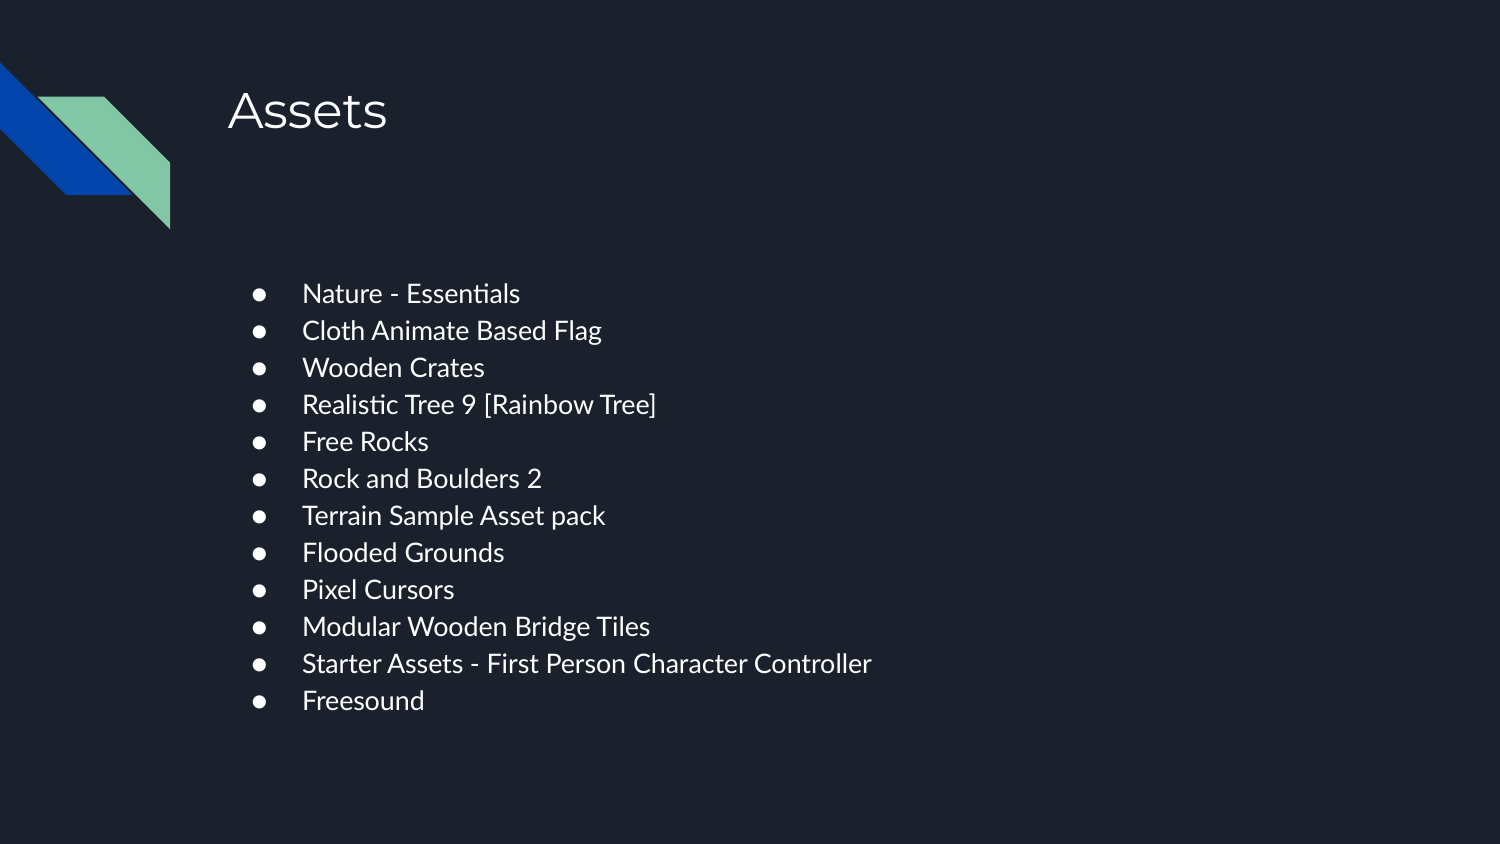

# Assets
Nature - Essentials
Cloth Animate Based Flag
Wooden Crates
Realistic Tree 9 [Rainbow Tree]
Free Rocks
Rock and Boulders 2
Terrain Sample Asset pack
Flooded Grounds
Pixel Cursors
Modular Wooden Bridge Tiles
Starter Assets - First Person Character Controller
Freesound